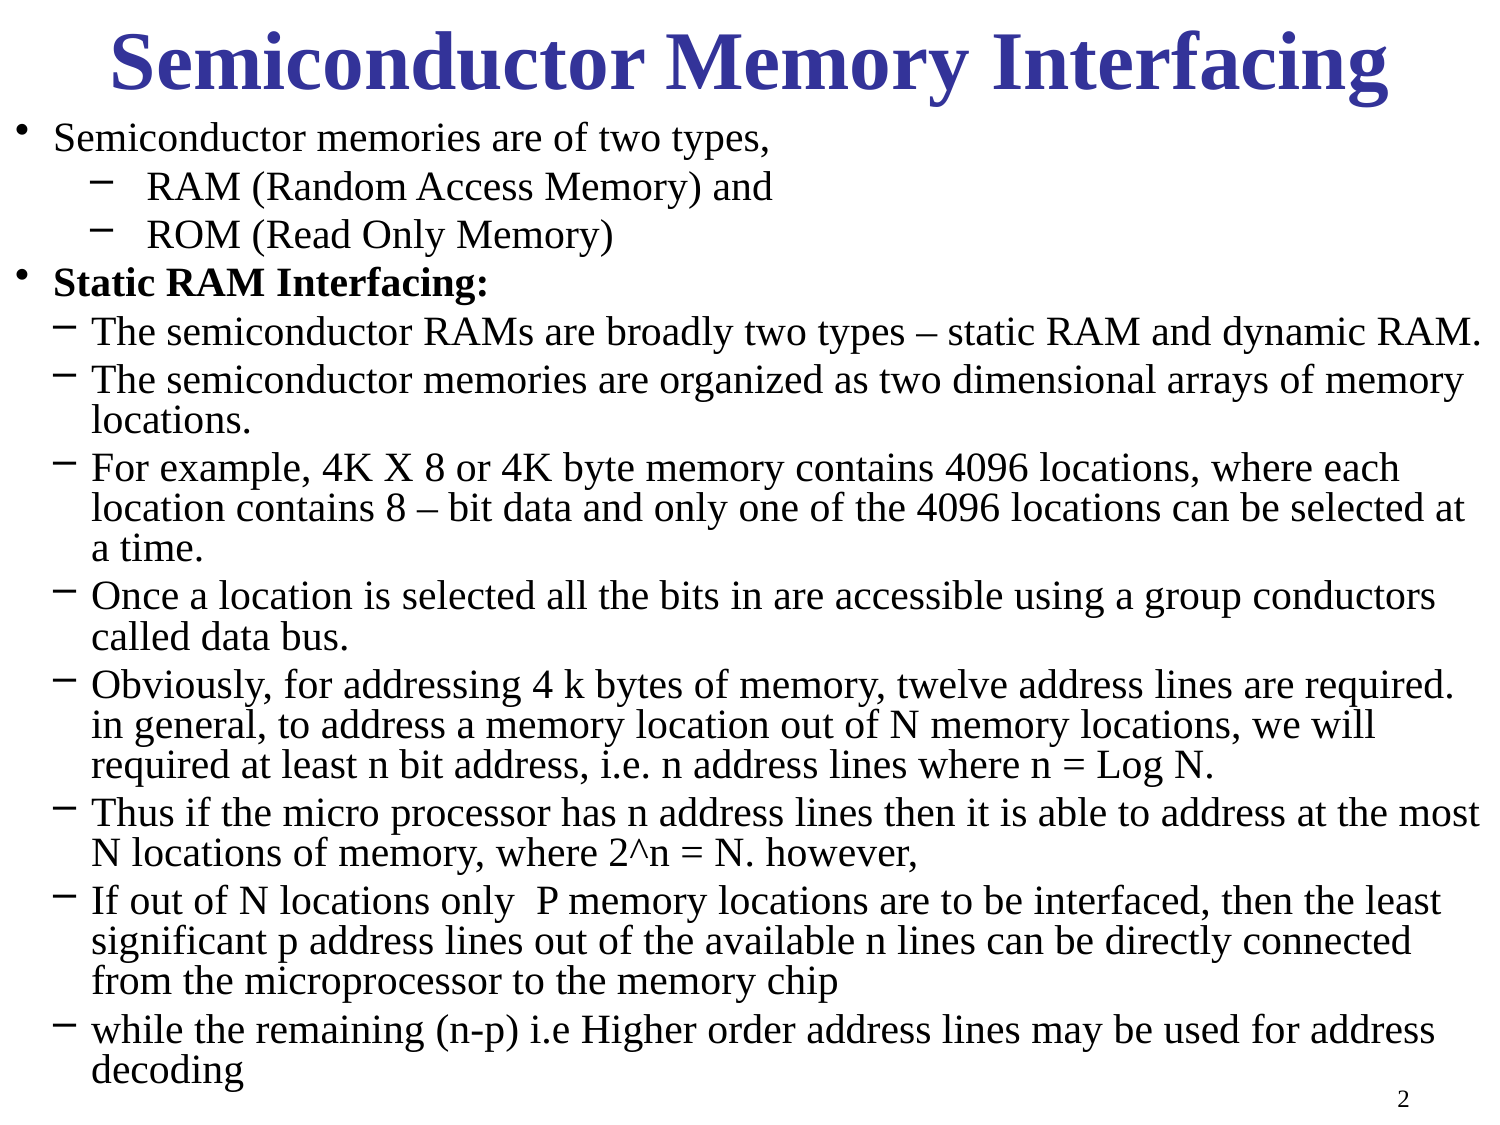

# Semiconductor Memory Interfacing
Semiconductor memories are of two types,
RAM (Random Access Memory) and
ROM (Read Only Memory)
Static RAM Interfacing:
The semiconductor RAMs are broadly two types – static RAM and dynamic RAM.
The semiconductor memories are organized as two dimensional arrays of memory locations.
For example, 4K X 8 or 4K byte memory contains 4096 locations, where each location contains 8 – bit data and only one of the 4096 locations can be selected at a time.
Once a location is selected all the bits in are accessible using a group conductors called data bus.
Obviously, for addressing 4 k bytes of memory, twelve address lines are required. in general, to address a memory location out of N memory locations, we will required at least n bit address, i.e. n address lines where n = Log N.
Thus if the micro processor has n address lines then it is able to address at the most N locations of memory, where 2^n = N. however,
If out of N locations only  P memory locations are to be interfaced, then the least significant p address lines out of the available n lines can be directly connected from the microprocessor to the memory chip
while the remaining (n-p) i.e Higher order address lines may be used for address decoding
2